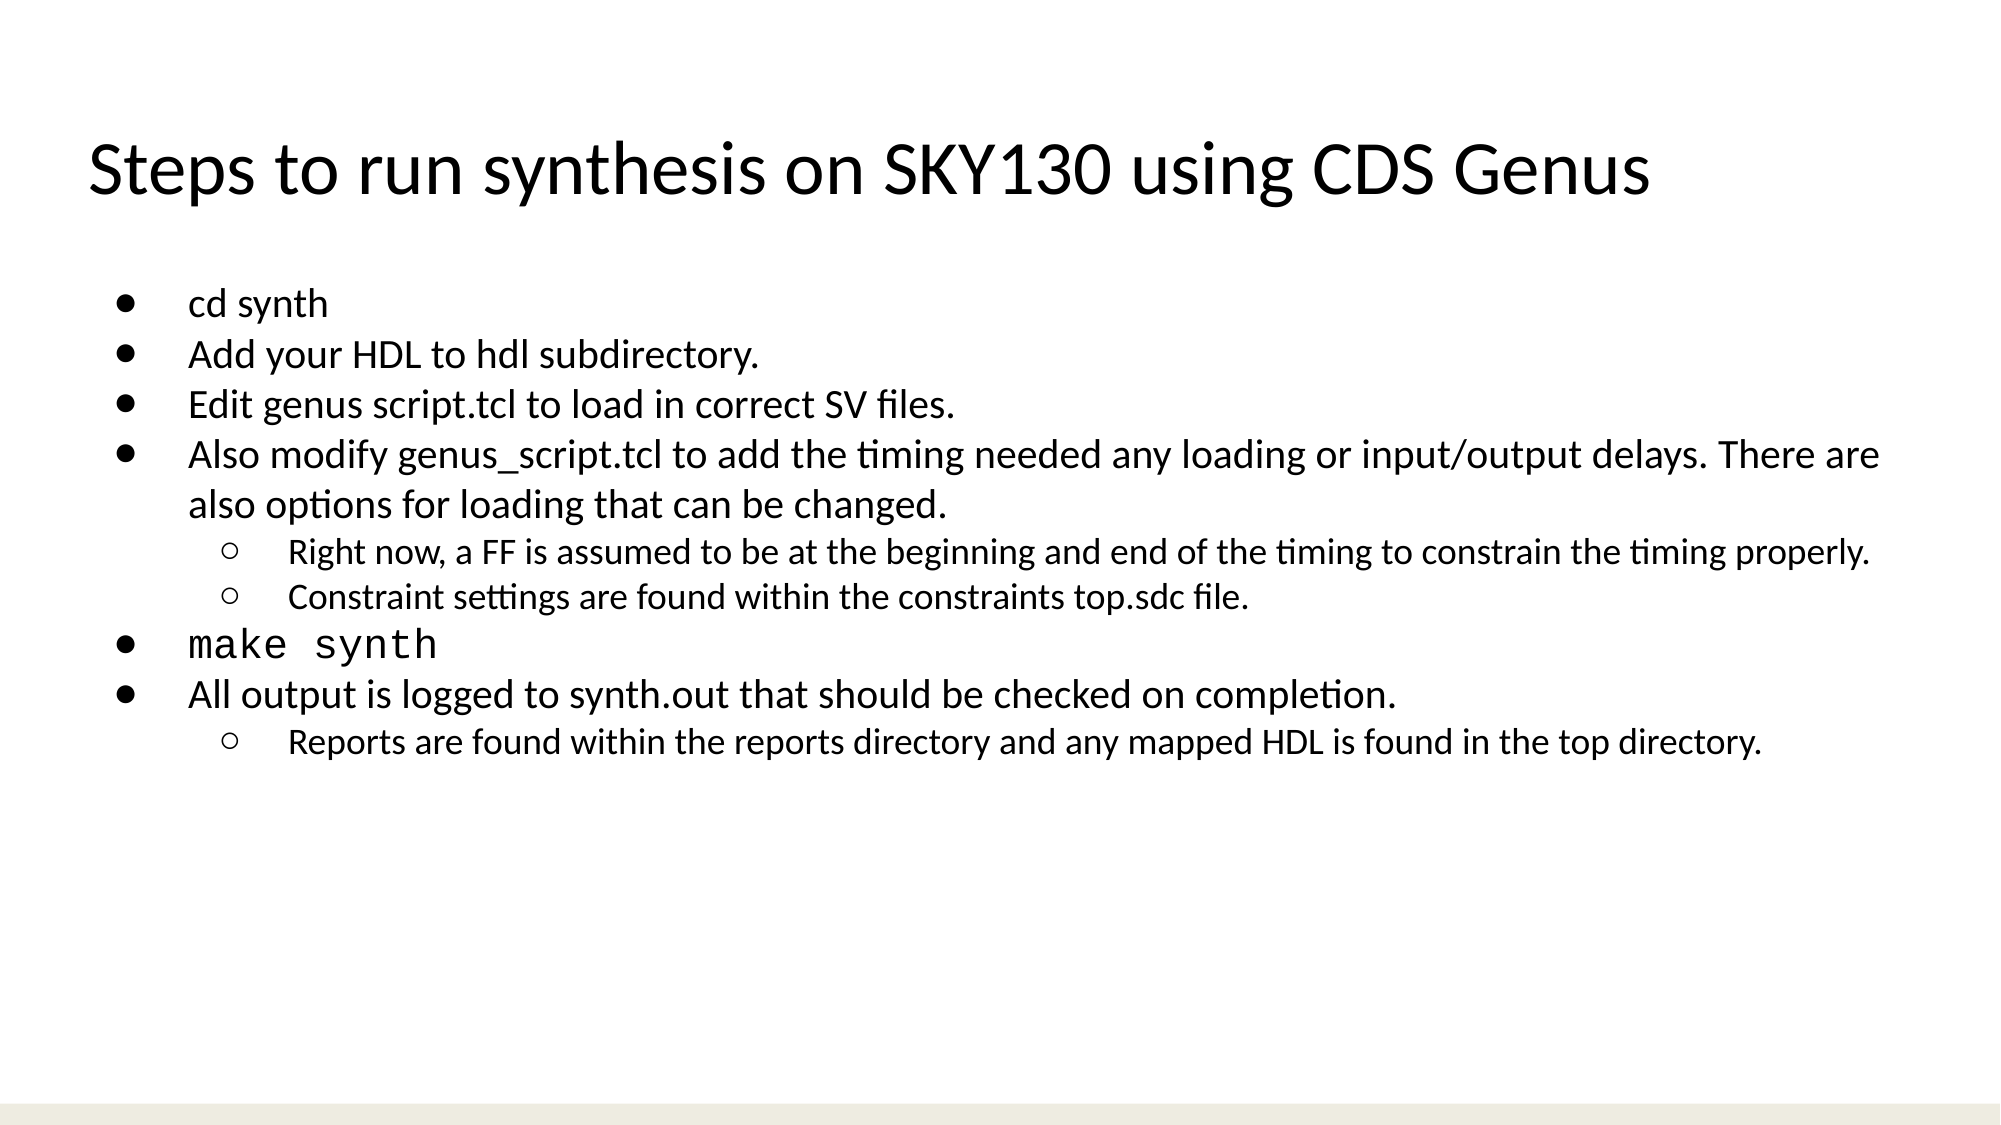

# Steps to run synthesis on SKY130 using CDS Genus
cd synth
Add your HDL to hdl subdirectory.
Edit genus script.tcl to load in correct SV files.
Also modify genus_script.tcl to add the timing needed any loading or input/output delays. There are also options for loading that can be changed.
Right now, a FF is assumed to be at the beginning and end of the timing to constrain the timing properly.
Constraint settings are found within the constraints top.sdc file.
make synth
All output is logged to synth.out that should be checked on completion.
Reports are found within the reports directory and any mapped HDL is found in the top directory.